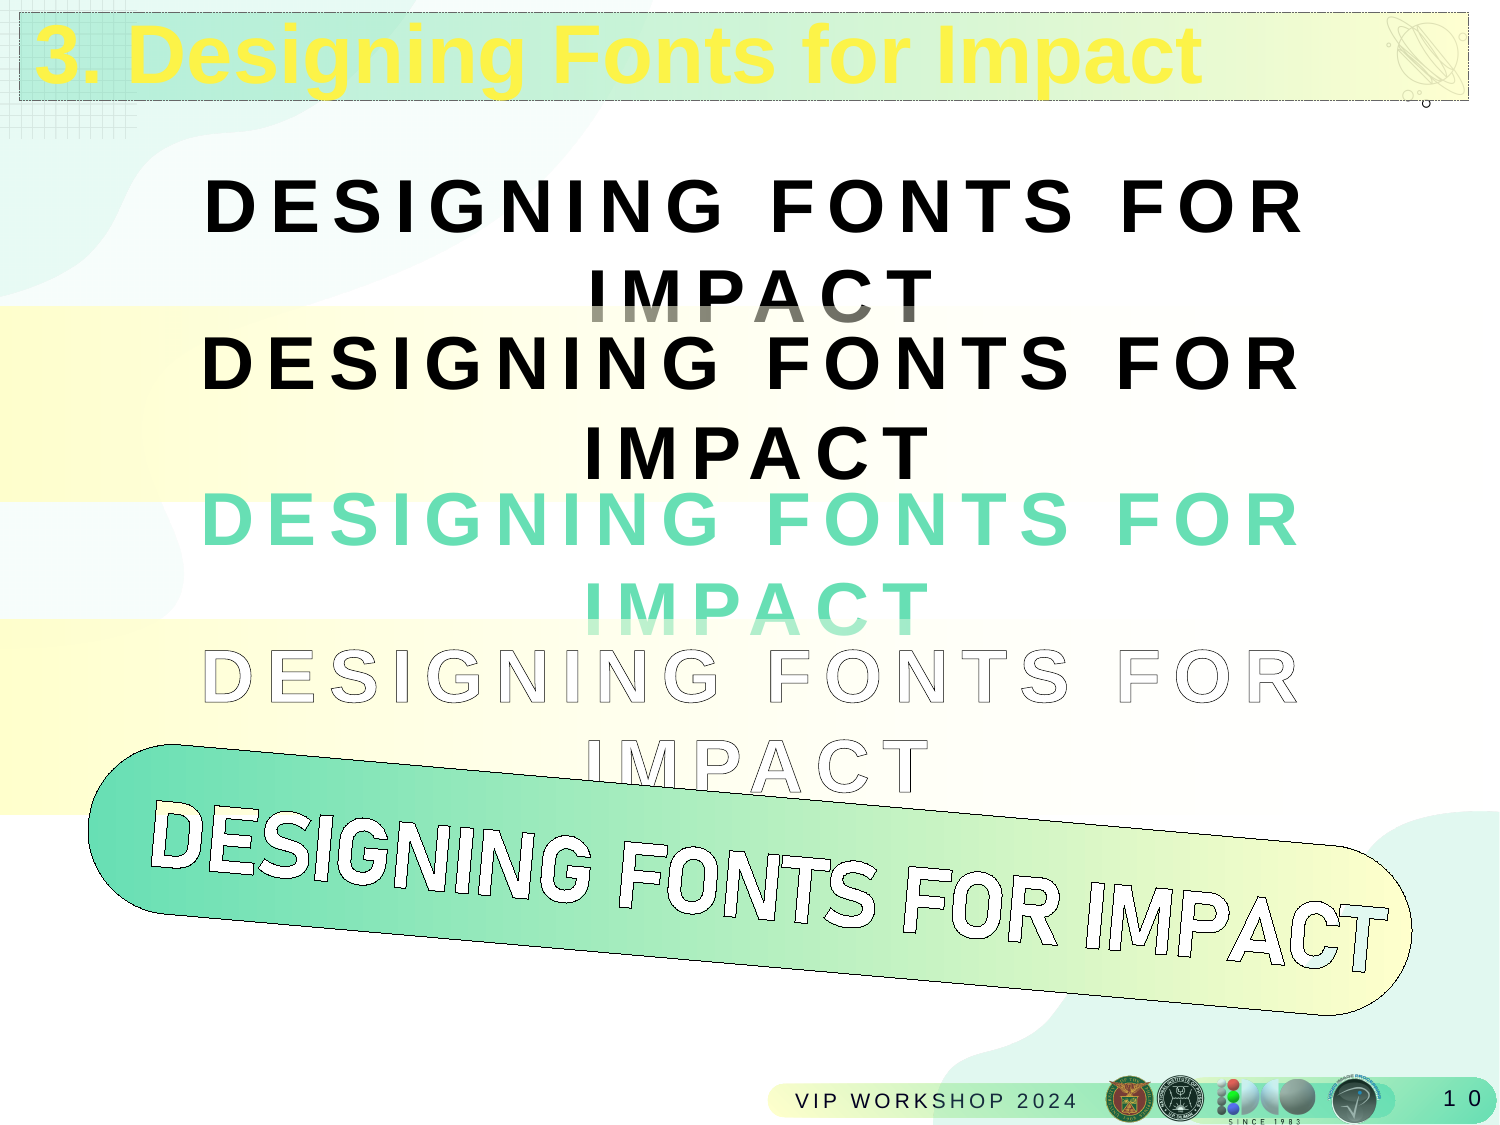

# 3. Designing Fonts for Impact
DESIGNING FONTS FOR IMPACT
DESIGNING FONTS FOR IMPACT
DESIGNING FONTS FOR IMPACT
DESIGNING FONTS FOR IMPACT

10